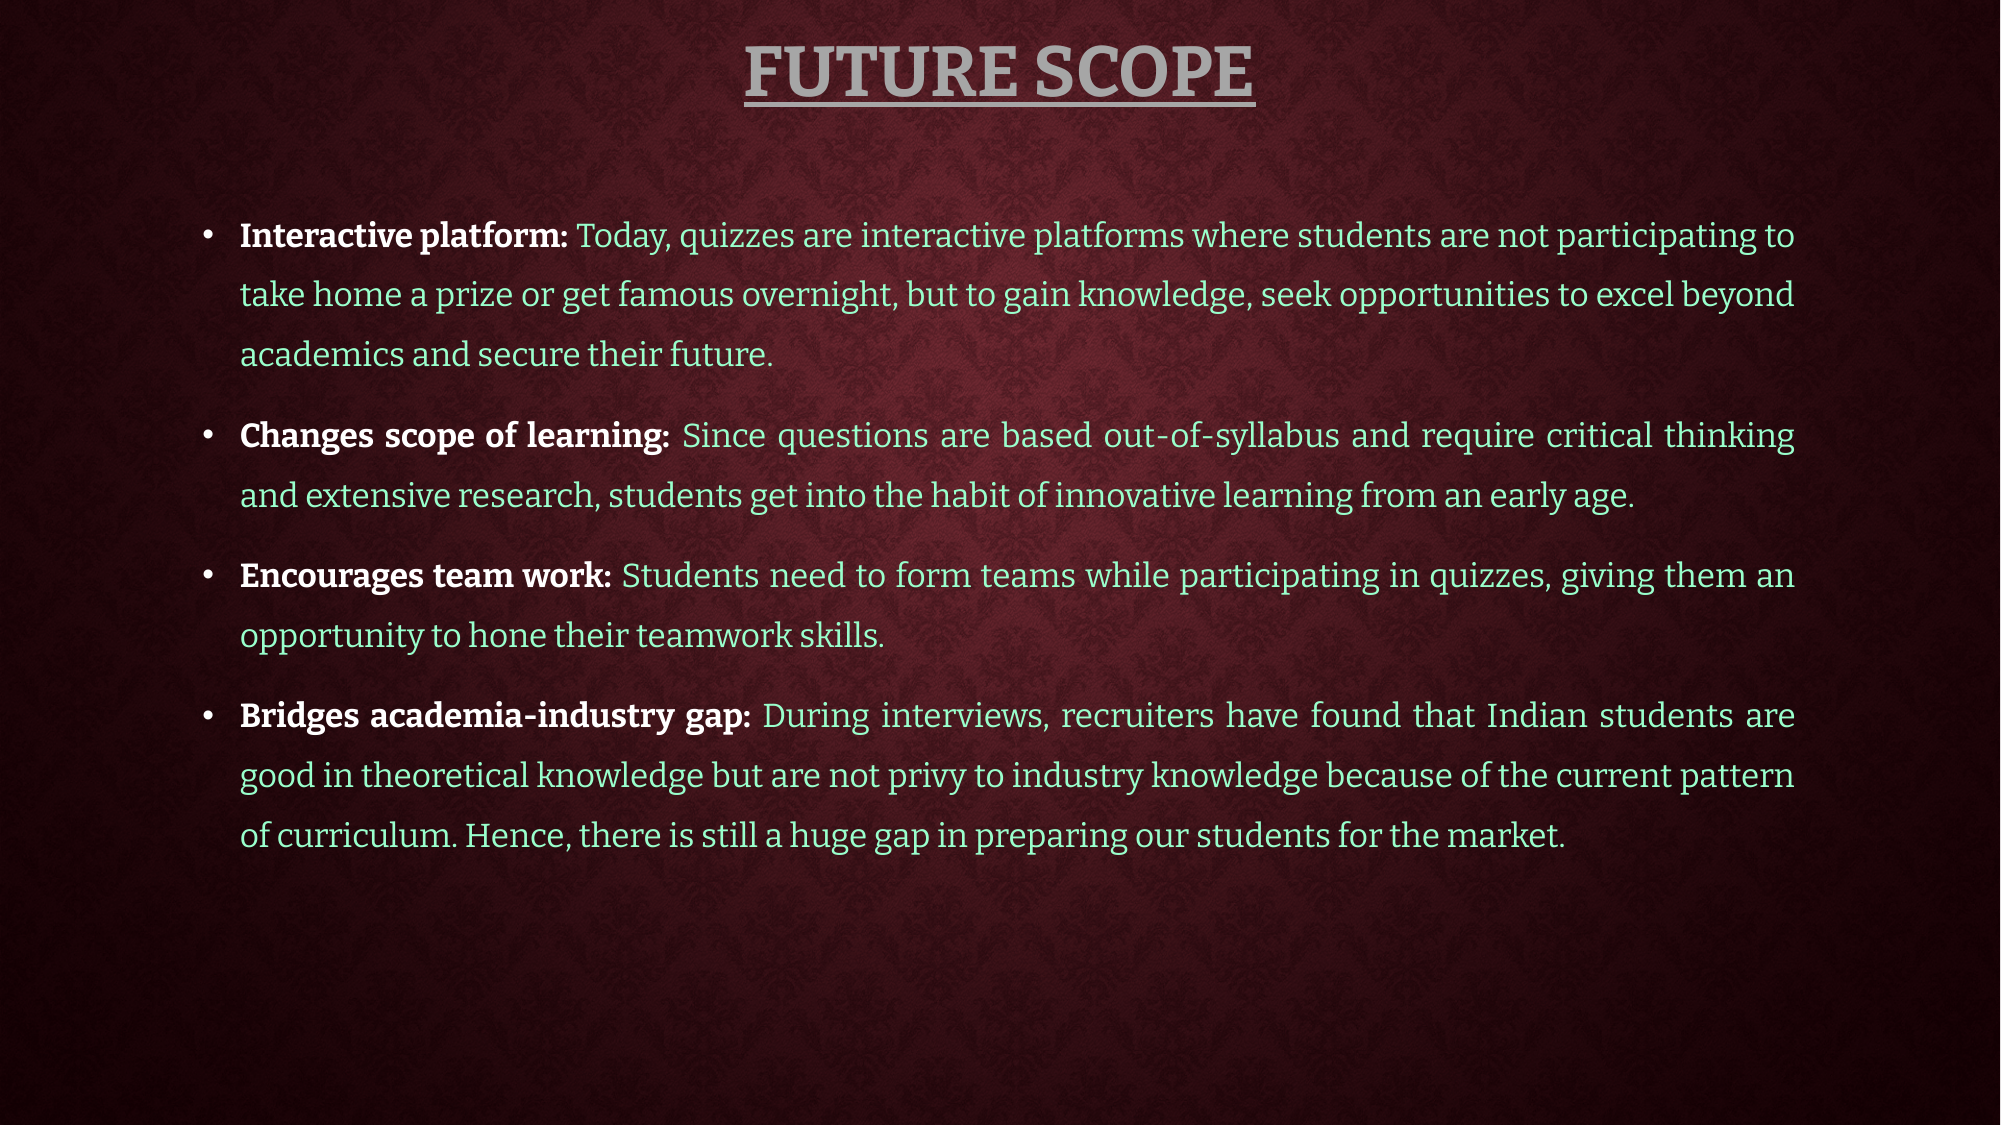

# Future scope
Interactive platform: Today, quizzes are interactive platforms where students are not participating to take home a prize or get famous overnight, but to gain knowledge, seek opportunities to excel beyond academics and secure their future.
Changes scope of learning: Since questions are based out-of-syllabus and require critical thinking and extensive research, students get into the habit of innovative learning from an early age.
Encourages team work: Students need to form teams while participating in quizzes, giving them an opportunity to hone their teamwork skills.
Bridges academia-industry gap: During interviews, recruiters have found that Indian students are good in theoretical knowledge but are not privy to industry knowledge because of the current pattern of curriculum. Hence, there is still a huge gap in preparing our students for the market.